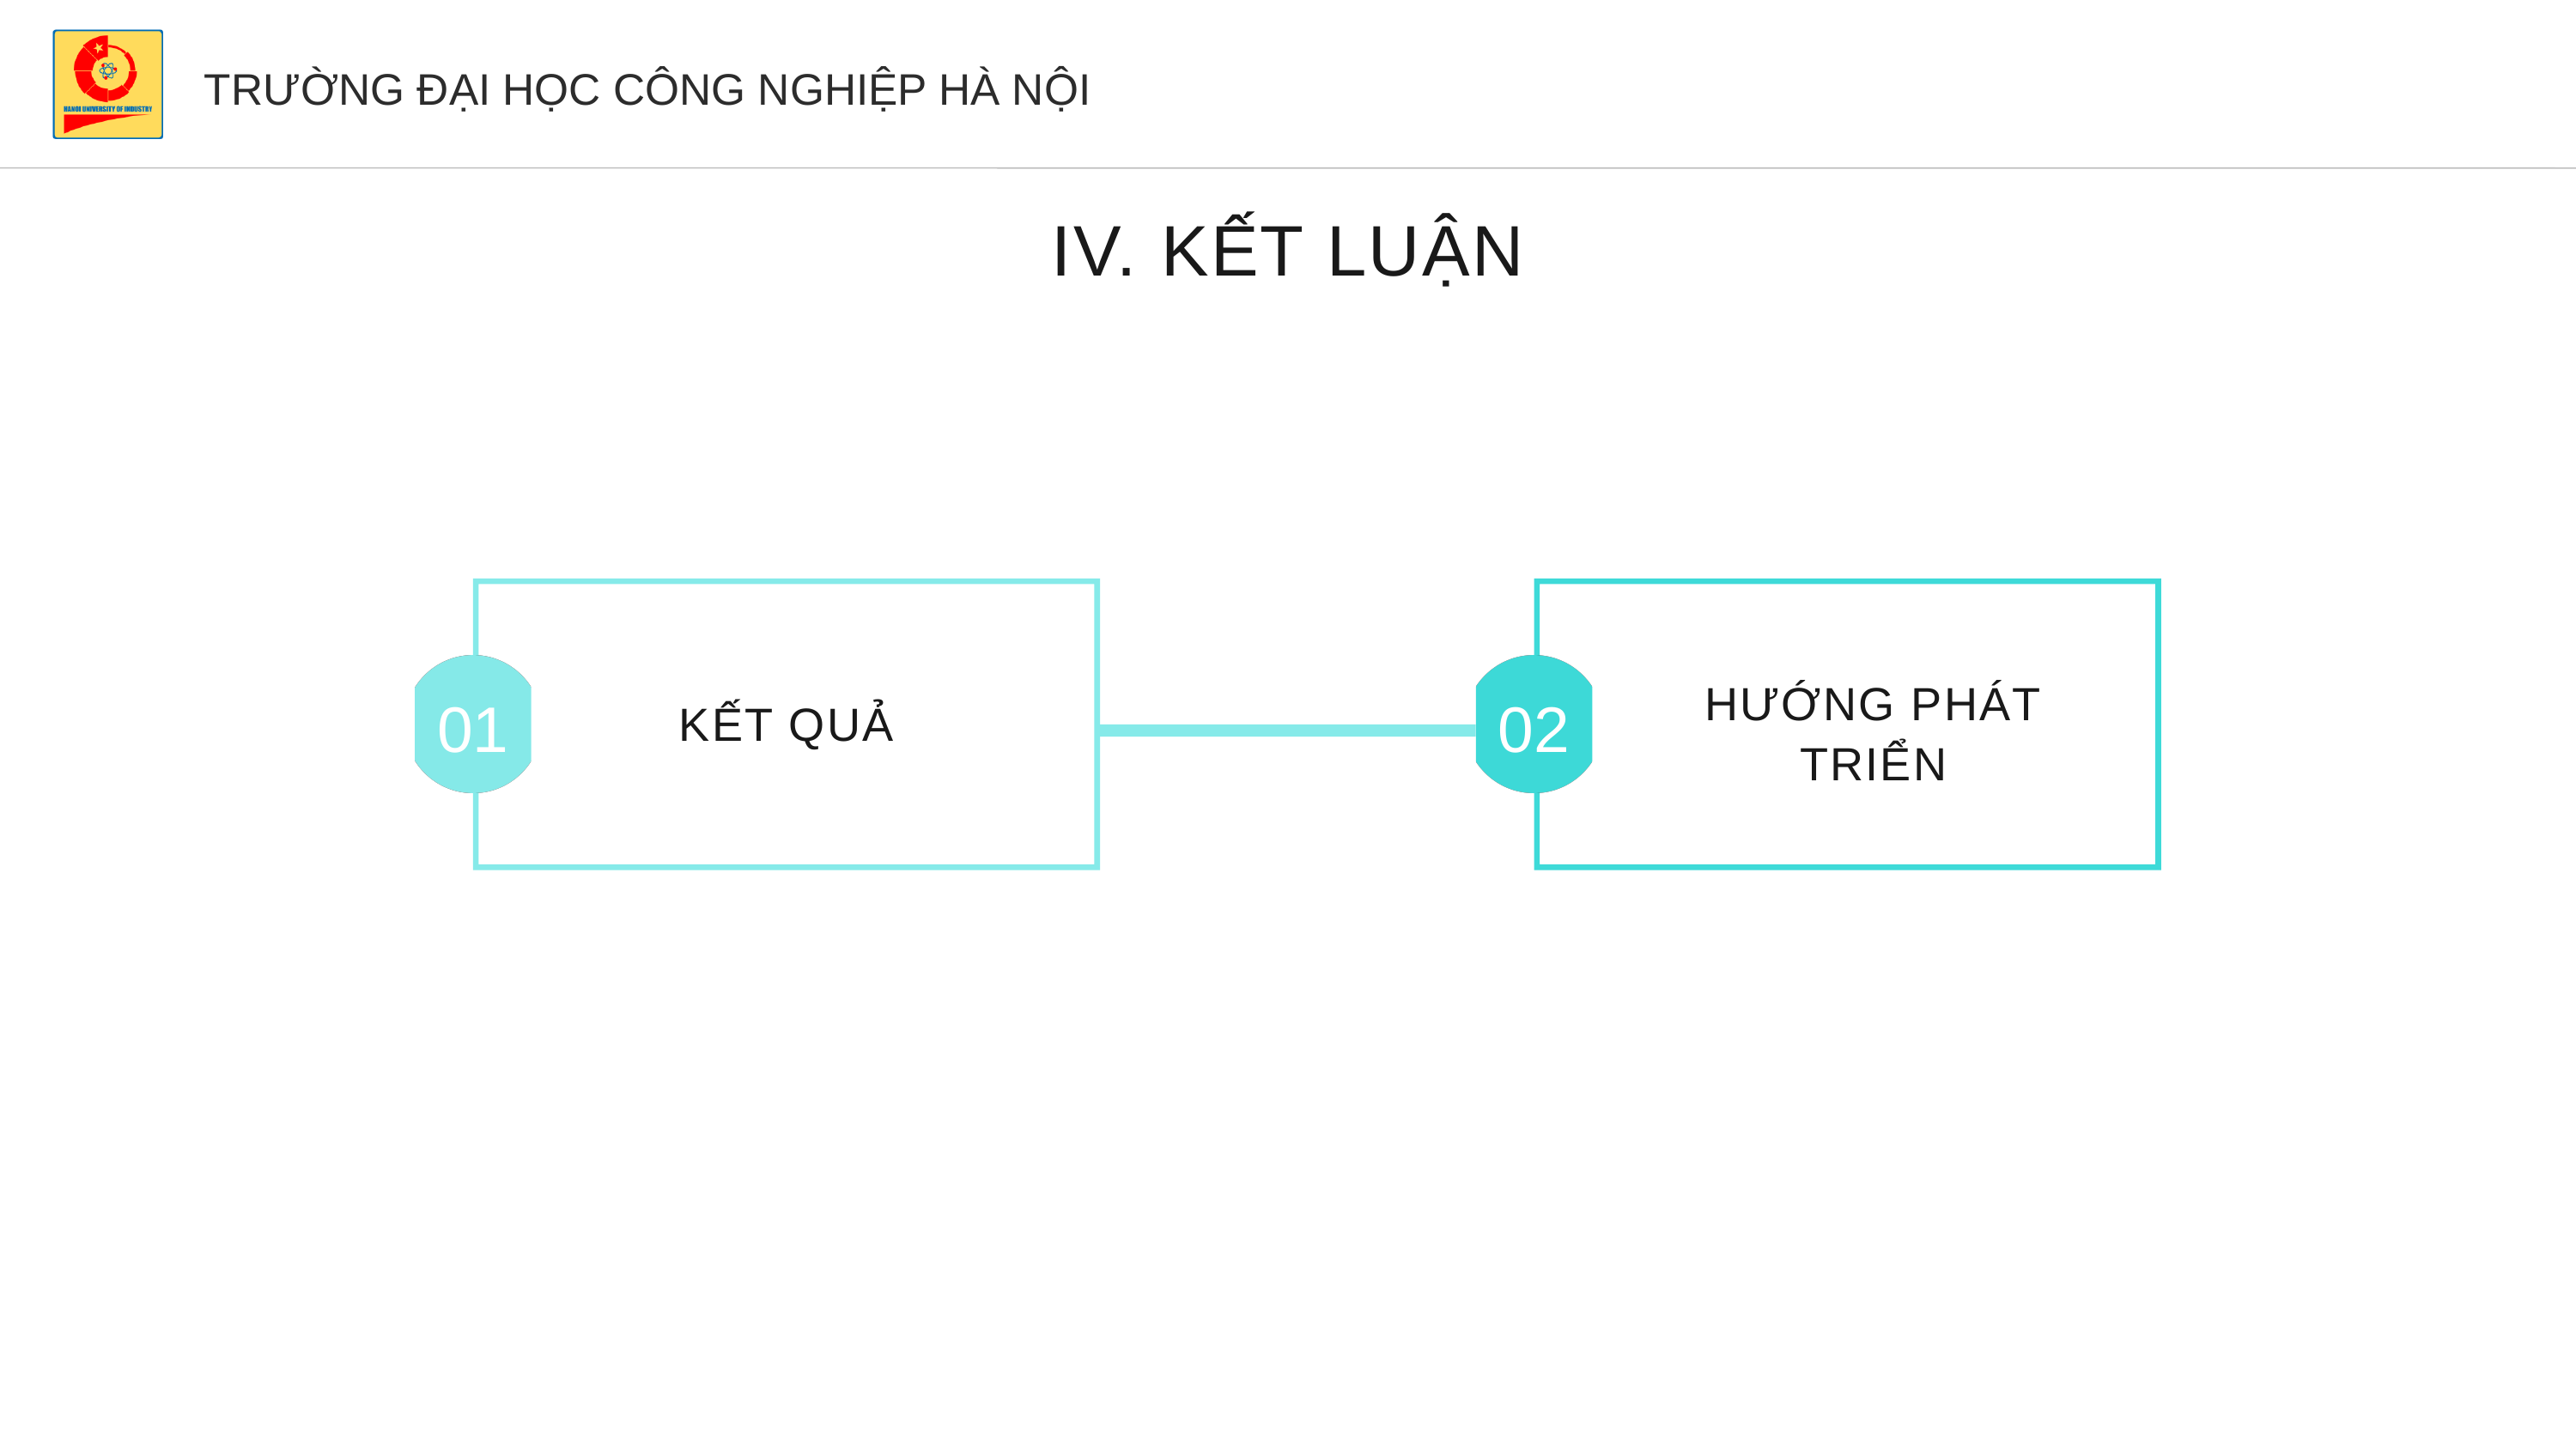

TRƯỜNG ĐẠI HỌC CÔNG NGHIỆP HÀ NỘI

IV. KẾT LUẬN

HƯỚNG PHÁT TRIỂN
01
02
KẾT QUẢ